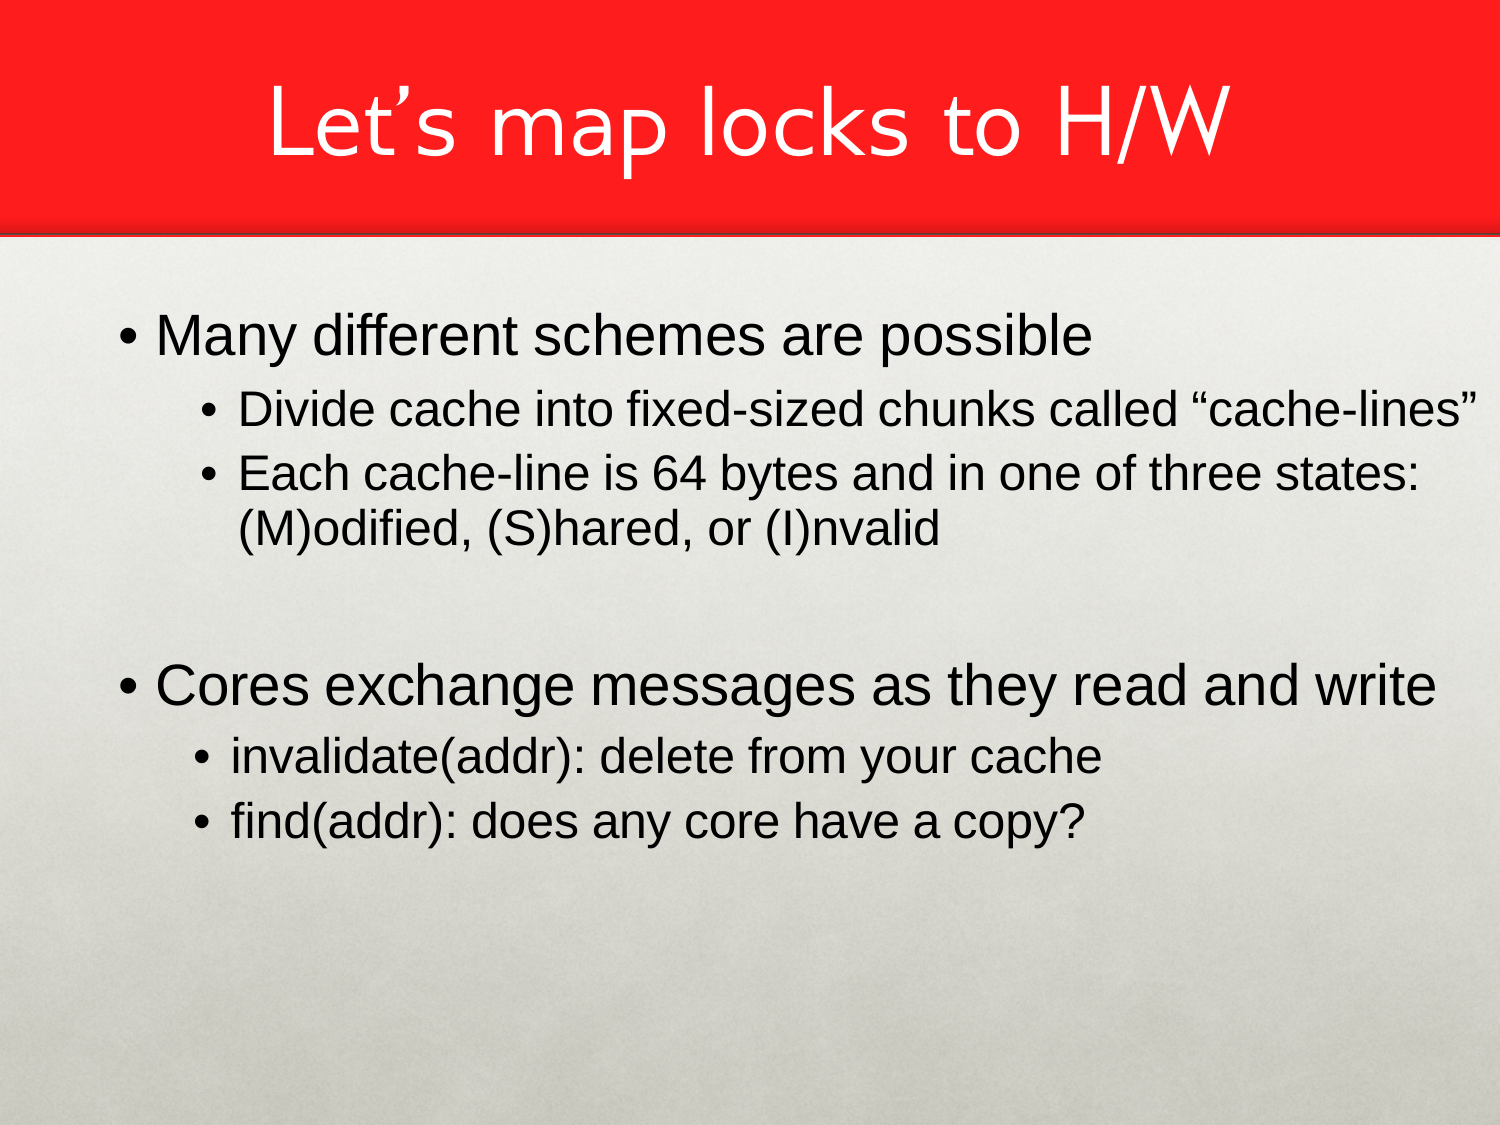

# Let’s map locks to H/W
• Many different schemes are possible
• Divide cache into fixed-sized chunks called “cache-lines”
• Each cache-line is 64 bytes and in one of three states:
(M)odified, (S)hared, or (I)nvalid
• Cores exchange messages as they read and write
• invalidate(addr): delete from your cache
• find(addr): does any core have a copy?